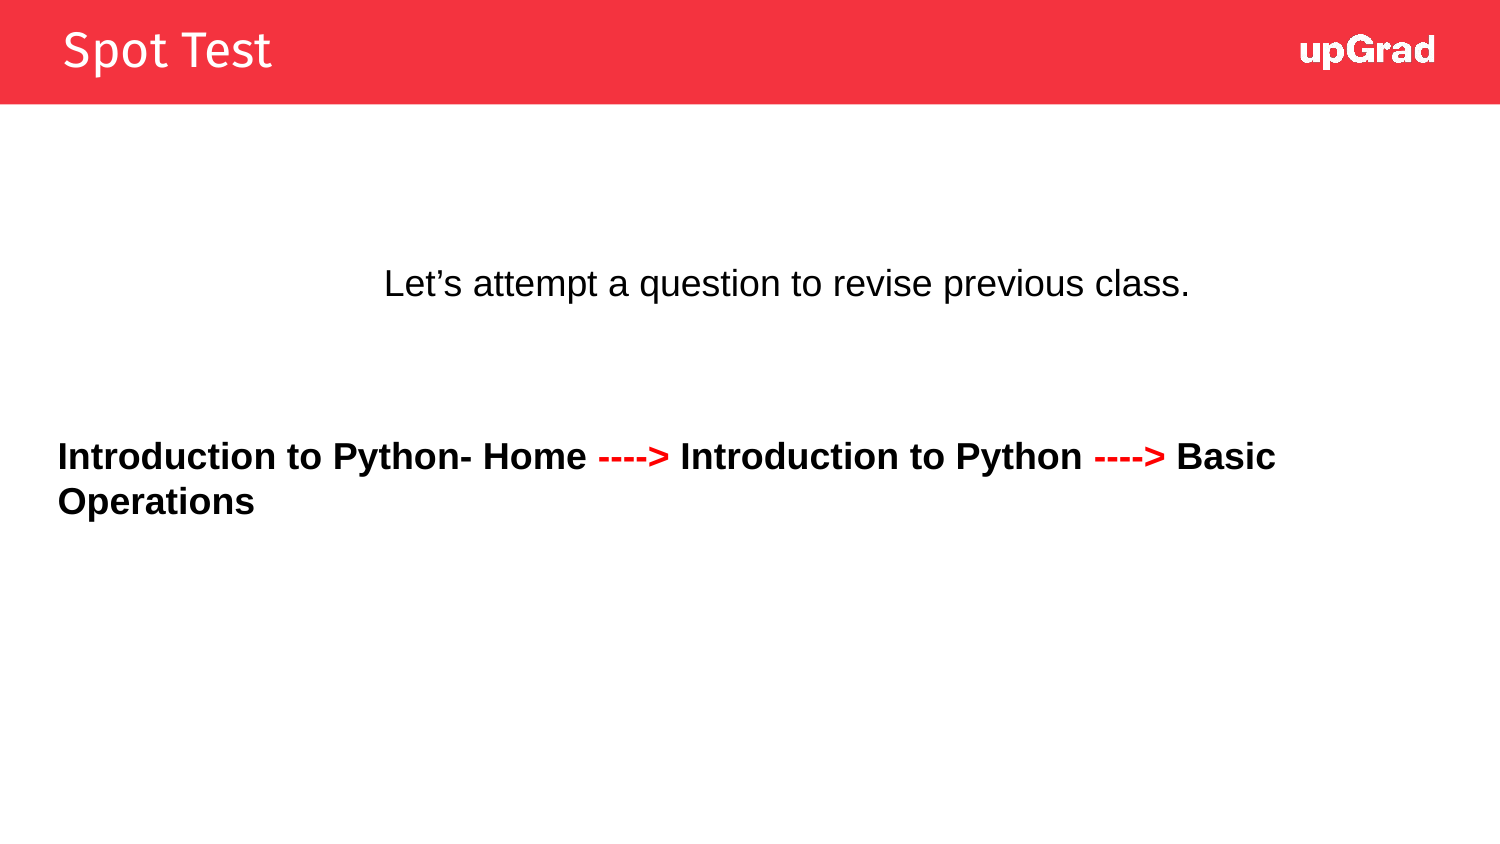

# Spot Test

Let’s attempt a question to revise previous class.

Introduction to Python- Home ----> Introduction to Python ----> Basic Operations